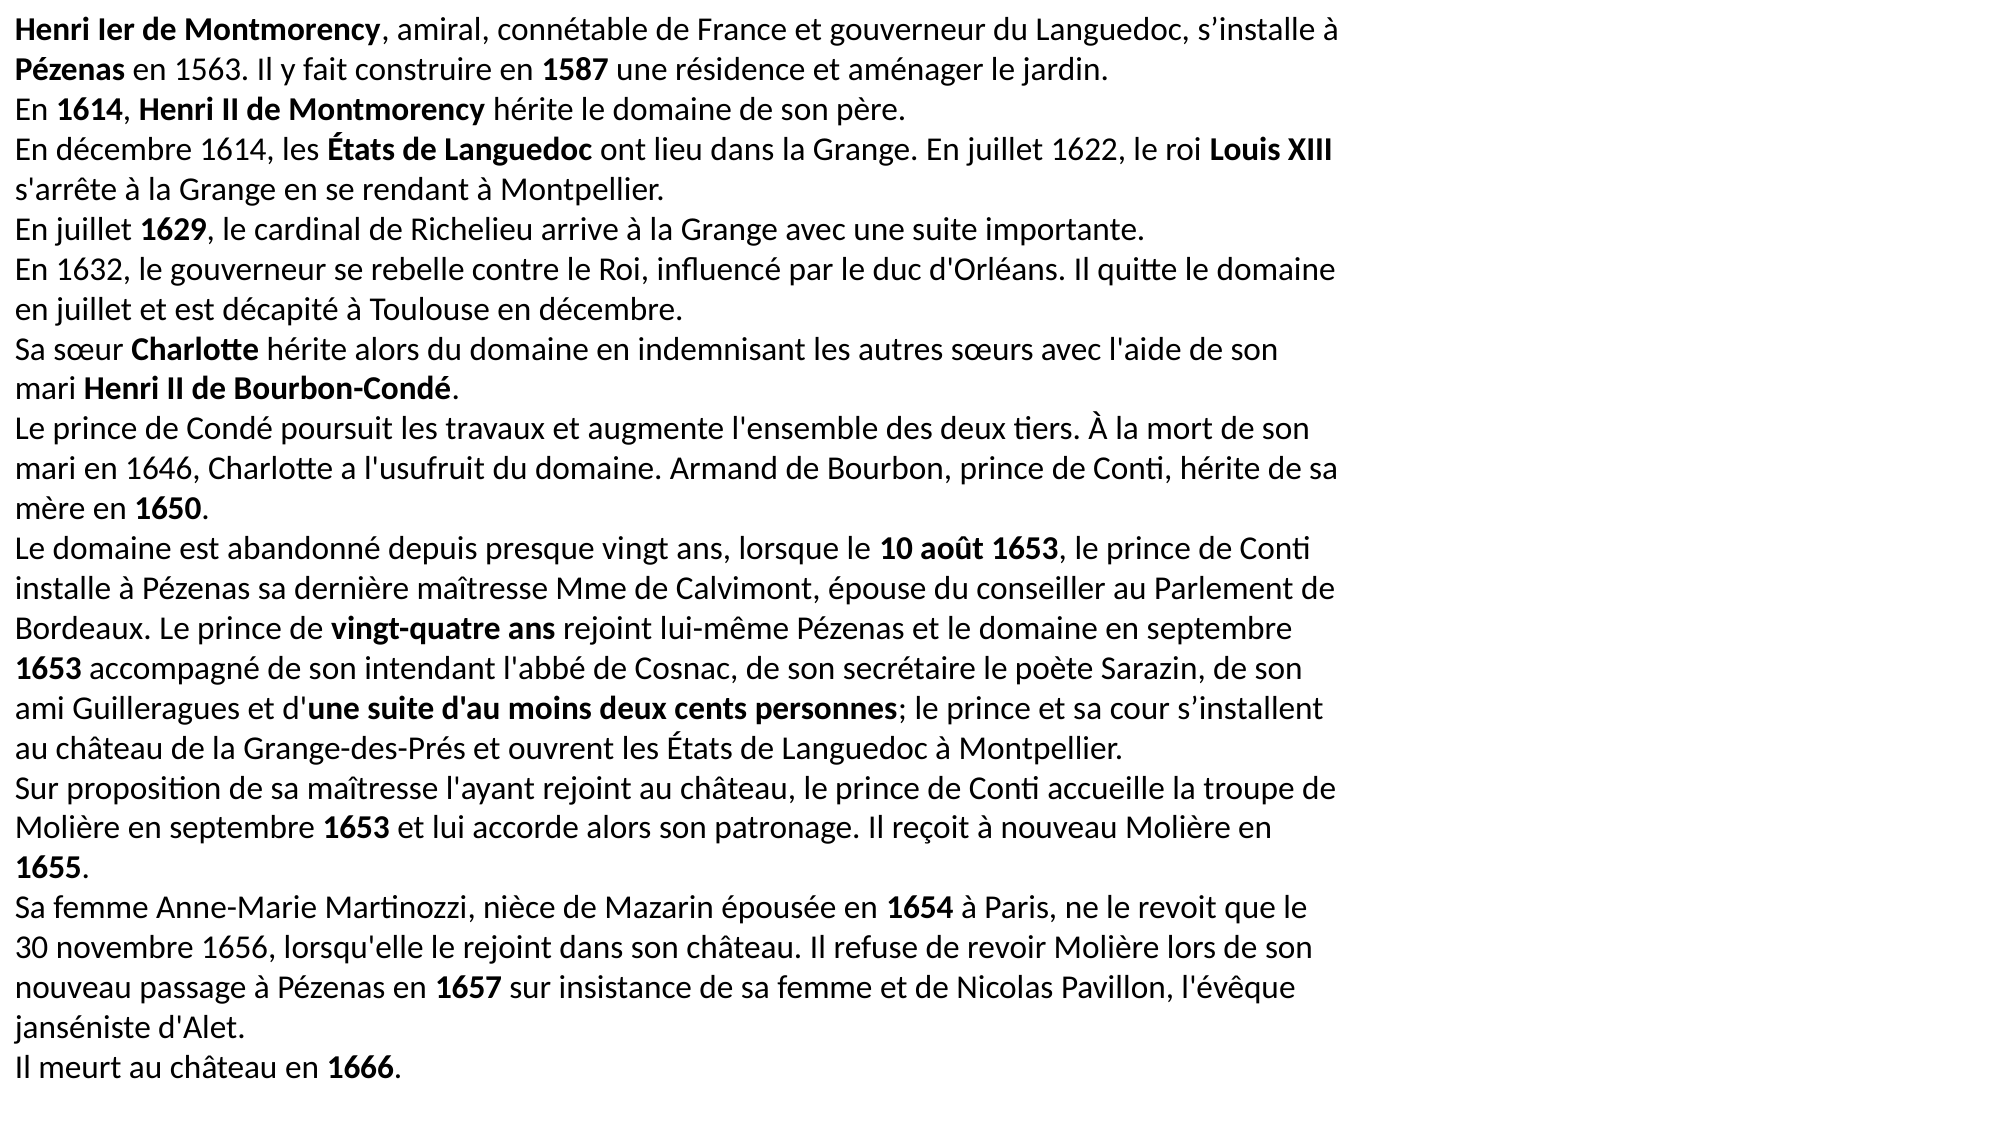

Henri Ier de Montmorency, amiral, connétable de France et gouverneur du Languedoc, s’installe à Pézenas en 1563. Il y fait construire en 1587 une résidence et aménager le jardin.
En 1614, Henri II de Montmorency hérite le domaine de son père.
En décembre 1614, les États de Languedoc ont lieu dans la Grange. En juillet 1622, le roi Louis XIII s'arrête à la Grange en se rendant à Montpellier.
En juillet 1629, le cardinal de Richelieu arrive à la Grange avec une suite importante.
En 1632, le gouverneur se rebelle contre le Roi, influencé par le duc d'Orléans. Il quitte le domaine en juillet et est décapité à Toulouse en décembre.
Sa sœur Charlotte hérite alors du domaine en indemnisant les autres sœurs avec l'aide de son mari Henri II de Bourbon-Condé.
Le prince de Condé poursuit les travaux et augmente l'ensemble des deux tiers. À la mort de son mari en 1646, Charlotte a l'usufruit du domaine. Armand de Bourbon, prince de Conti, hérite de sa mère en 1650.
Le domaine est abandonné depuis presque vingt ans, lorsque le 10 août 1653, le prince de Conti installe à Pézenas sa dernière maîtresse Mme de Calvimont, épouse du conseiller au Parlement de Bordeaux. Le prince de vingt-quatre ans rejoint lui-même Pézenas et le domaine en septembre 1653 accompagné de son intendant l'abbé de Cosnac, de son secrétaire le poète Sarazin, de son ami Guilleragues et d'une suite d'au moins deux cents personnes; le prince et sa cour s’installent au château de la Grange-des-Prés et ouvrent les États de Languedoc à Montpellier.
Sur proposition de sa maîtresse l'ayant rejoint au château, le prince de Conti accueille la troupe de Molière en septembre 1653 et lui accorde alors son patronage. Il reçoit à nouveau Molière en 1655.
Sa femme Anne-Marie Martinozzi, nièce de Mazarin épousée en 1654 à Paris, ne le revoit que le 30 novembre 1656, lorsqu'elle le rejoint dans son château. Il refuse de revoir Molière lors de son nouveau passage à Pézenas en 1657 sur insistance de sa femme et de Nicolas Pavillon, l'évêque janséniste d'Alet.
Il meurt au château en 1666.